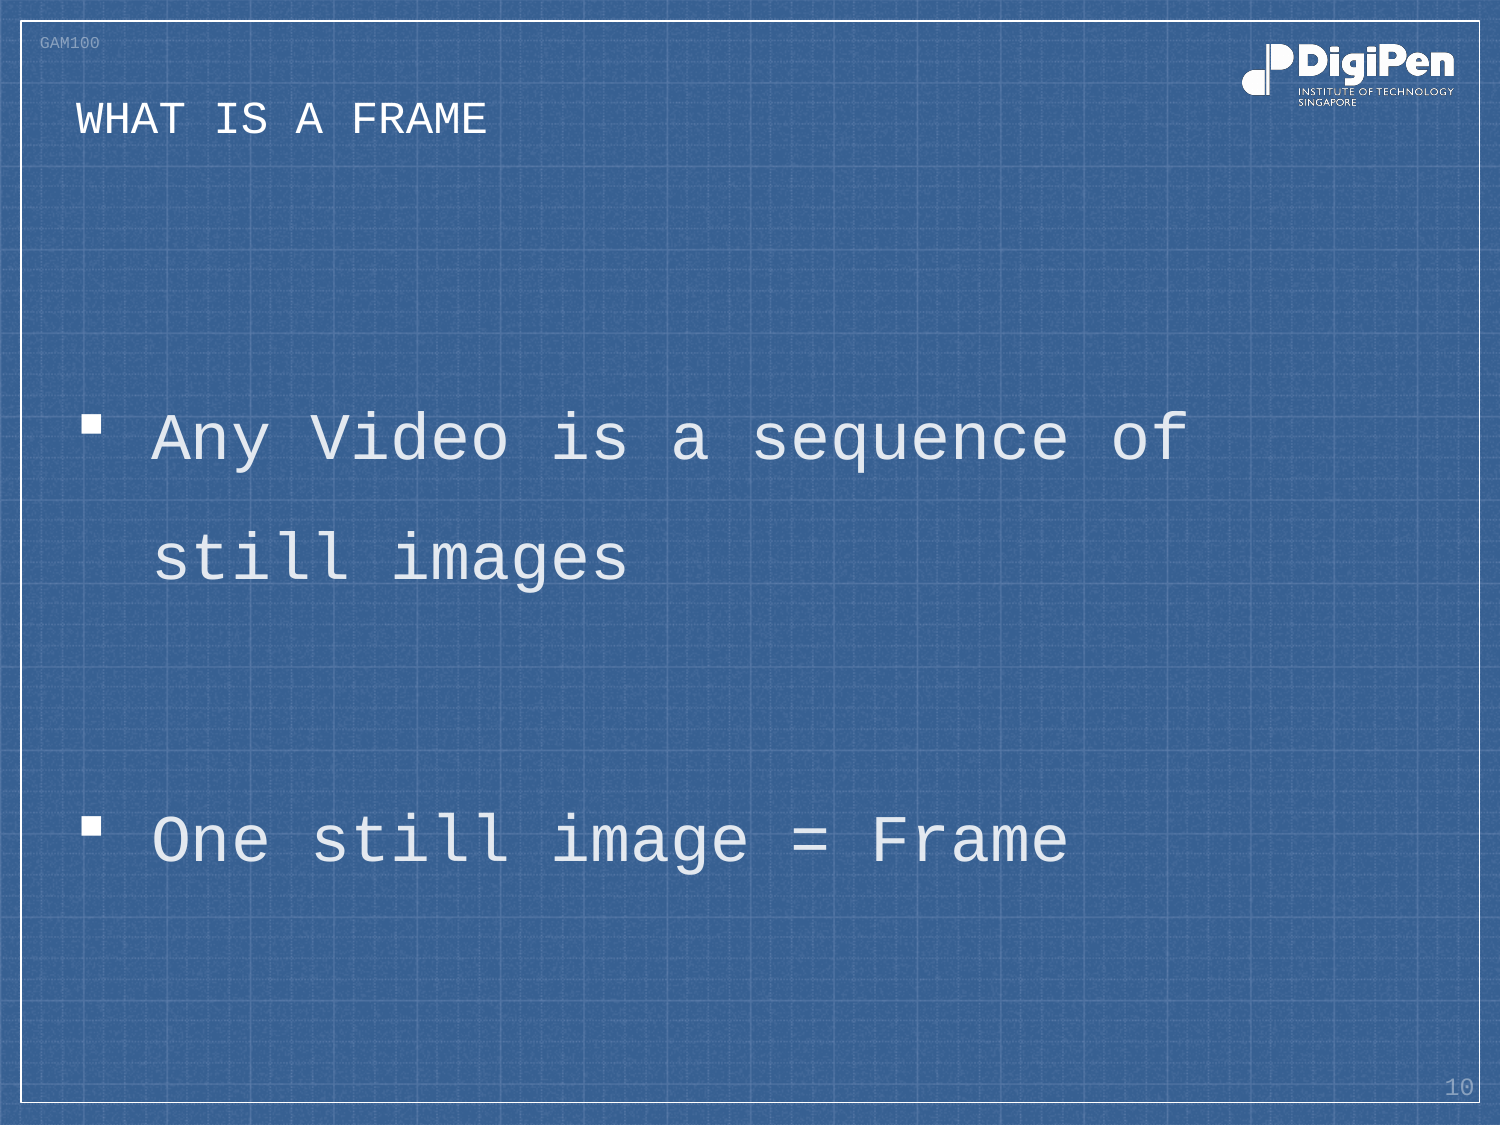

# What is a frame
Any Video is a sequence of still images

One still image = Frame
10